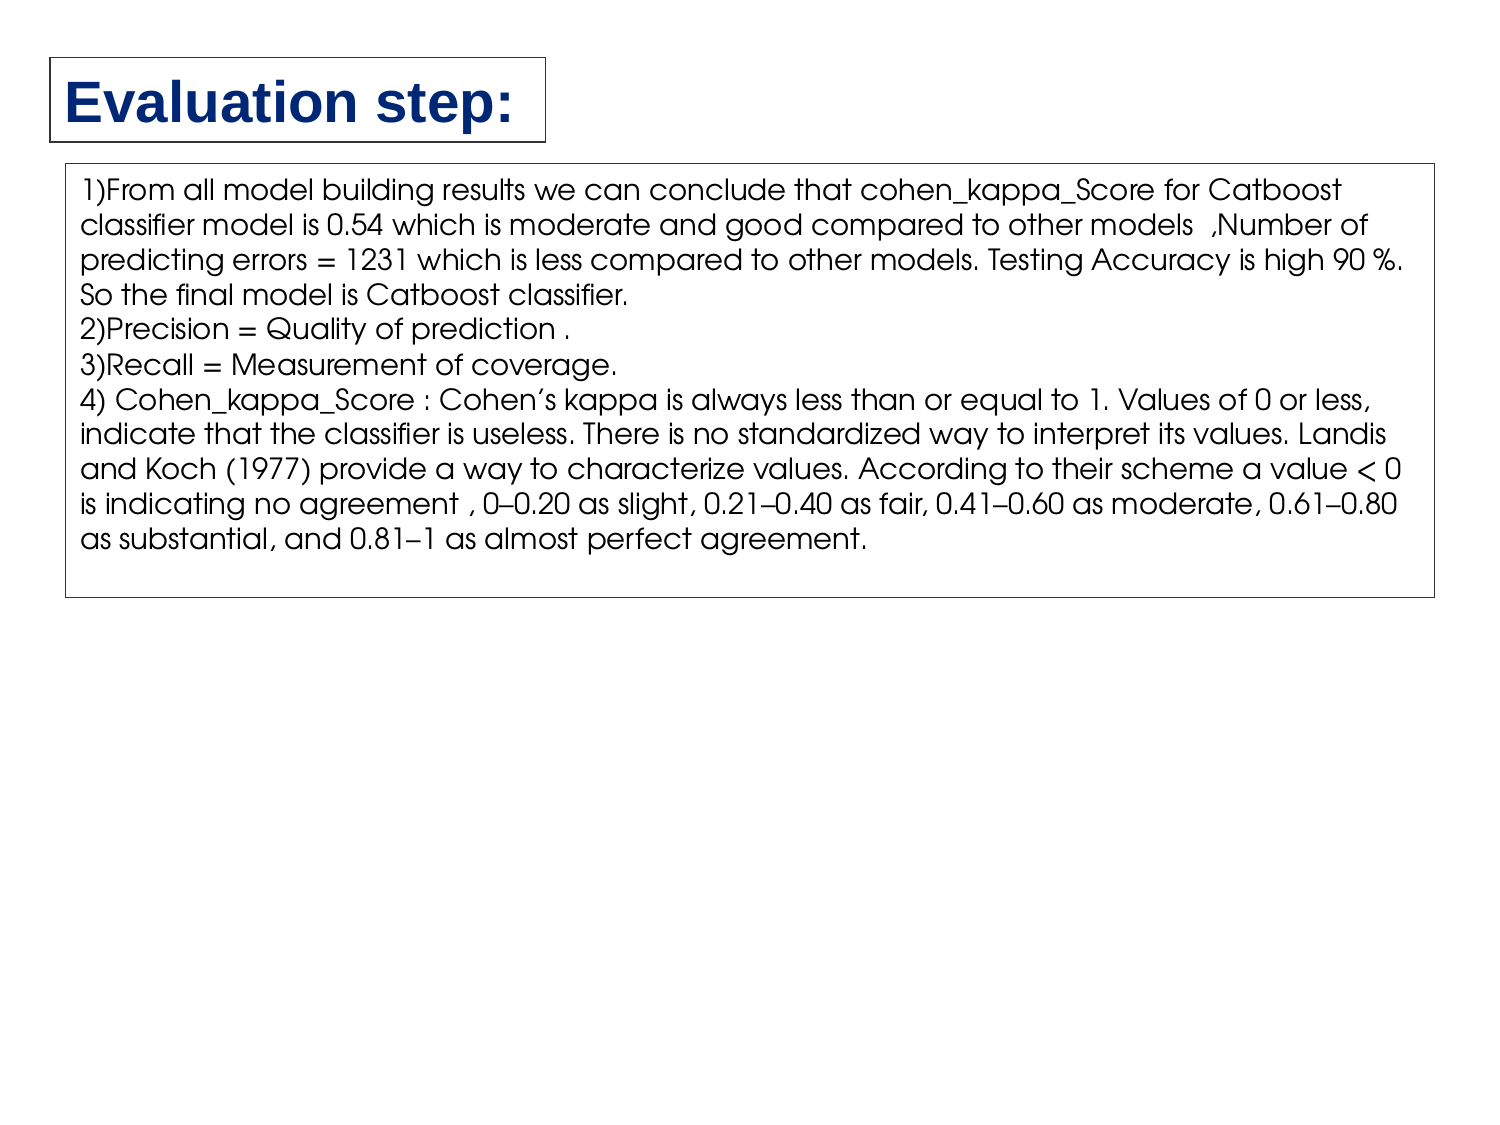

Evaluation step:
1)From all model building results we can conclude that cohen_kappa_Score for Catboost classifier model is 0.54 which is moderate and good compared to other models  ,Number of predicting errors = 1231 which is less compared to other models. Testing Accuracy is high 90 %. So the final model is Catboost classifier.
2)Precision = Quality of prediction .
3)Recall = Measurement of coverage.
4) Cohen_kappa_Score : Cohen’s kappa is always less than or equal to 1. Values of 0 or less, indicate that the classifier is useless. There is no standardized way to interpret its values. Landis and Koch (1977) provide a way to characterize values. According to their scheme a value < 0 is indicating no agreement , 0–0.20 as slight, 0.21–0.40 as fair, 0.41–0.60 as moderate, 0.61–0.80 as substantial, and 0.81–1 as almost perfect agreement.